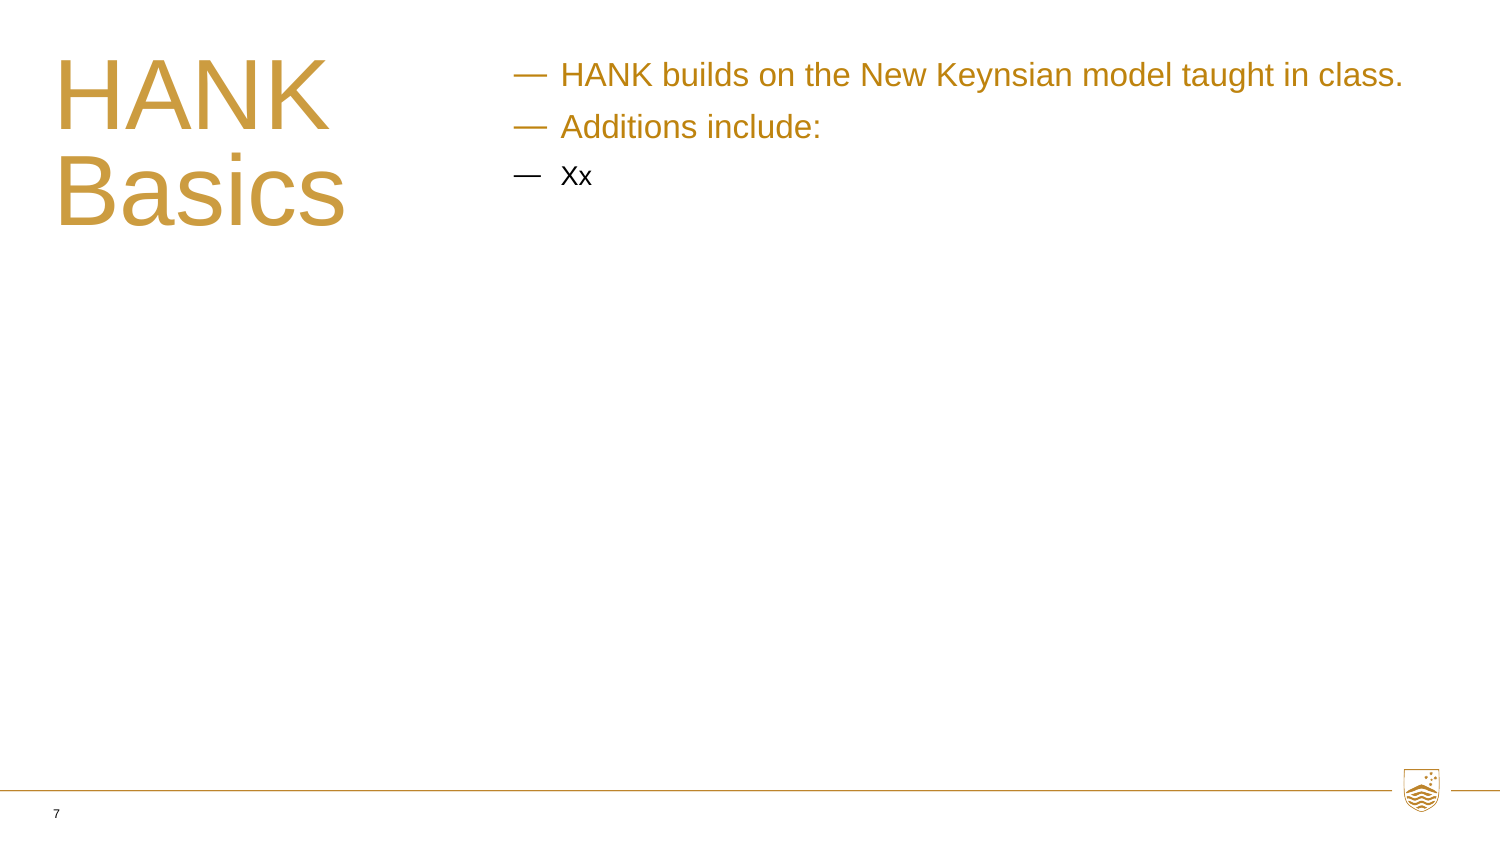

# HANK Basics
HANK builds on the New Keynsian model taught in class.
Additions include:
Xx
7